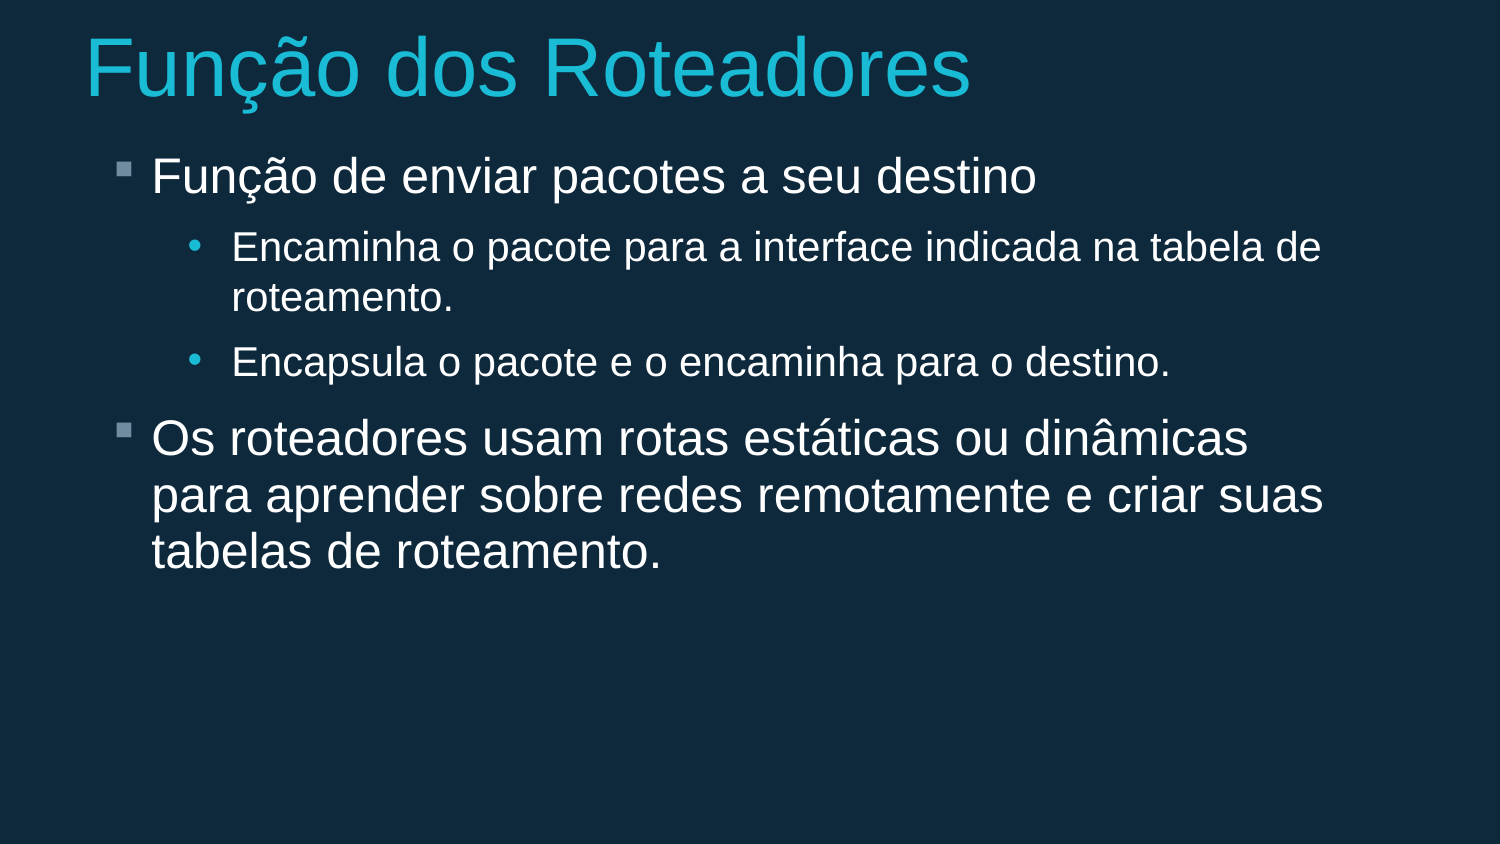

# Função dos Roteadores
Função de enviar pacotes a seu destino
Encaminha o pacote para a interface indicada na tabela de roteamento.
Encapsula o pacote e o encaminha para o destino.
Os roteadores usam rotas estáticas ou dinâmicas para aprender sobre redes remotamente e criar suas tabelas de roteamento.